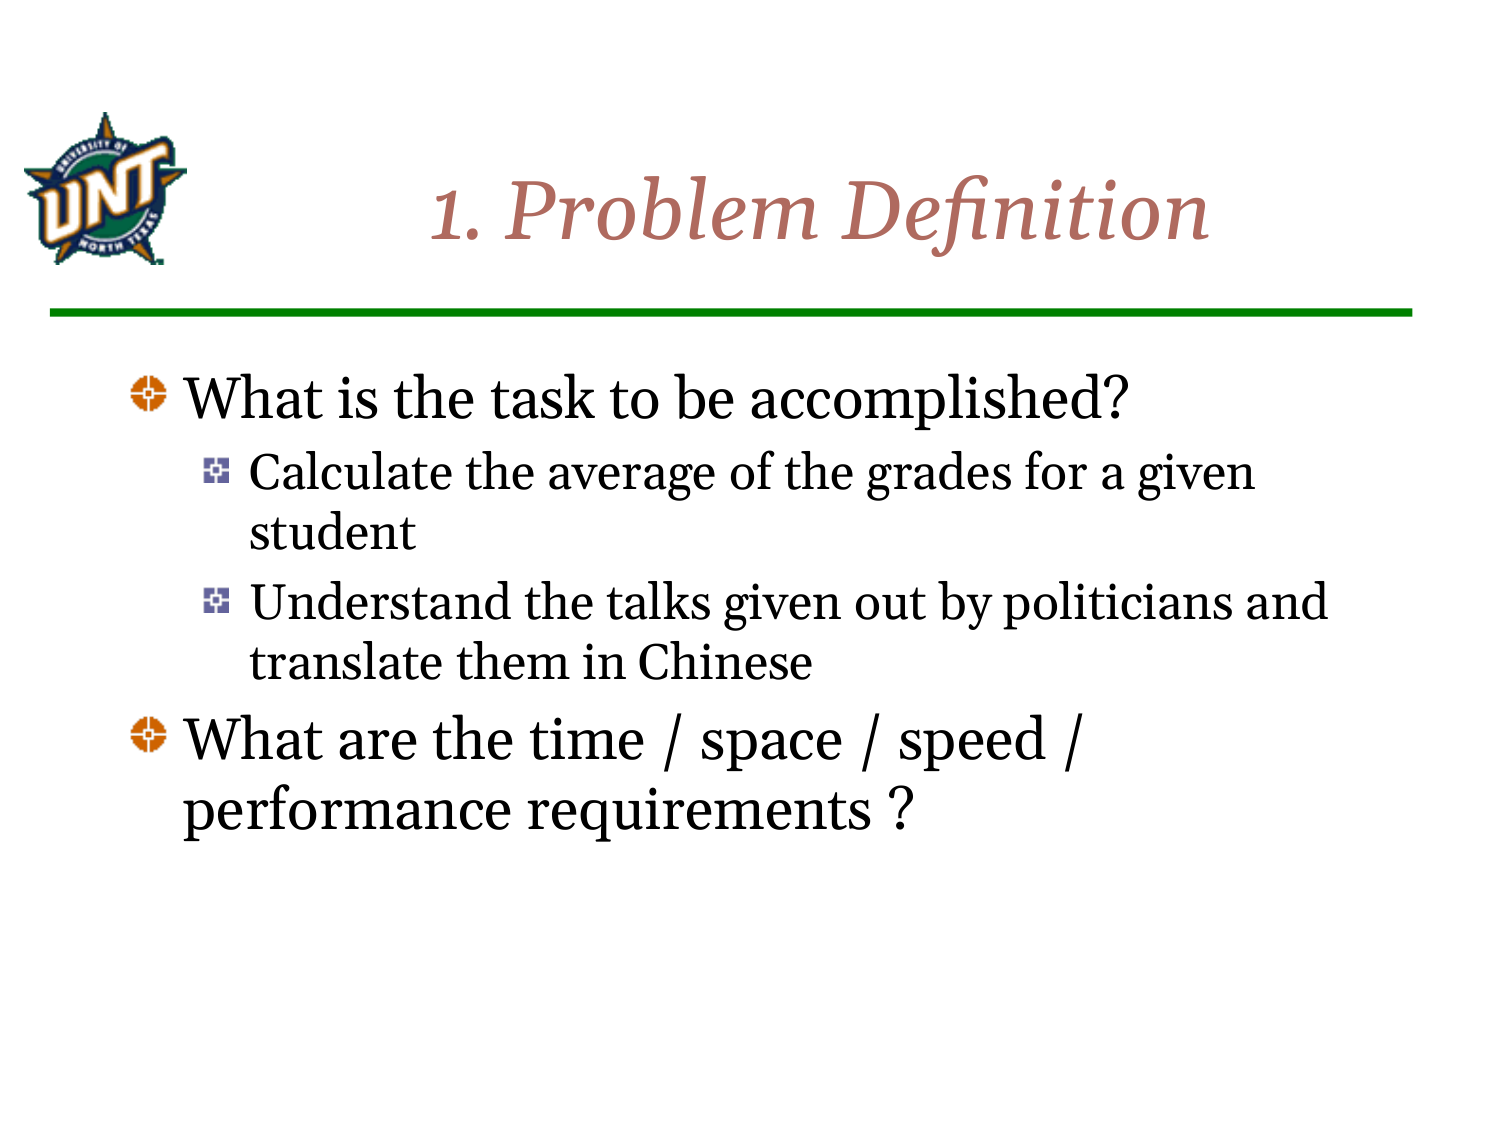

# 1. Problem Definition
What is the task to be accomplished?
Calculate the average of the grades for a given student
Understand the talks given out by politicians and translate them in Chinese
What are the time / space / speed / performance requirements ?